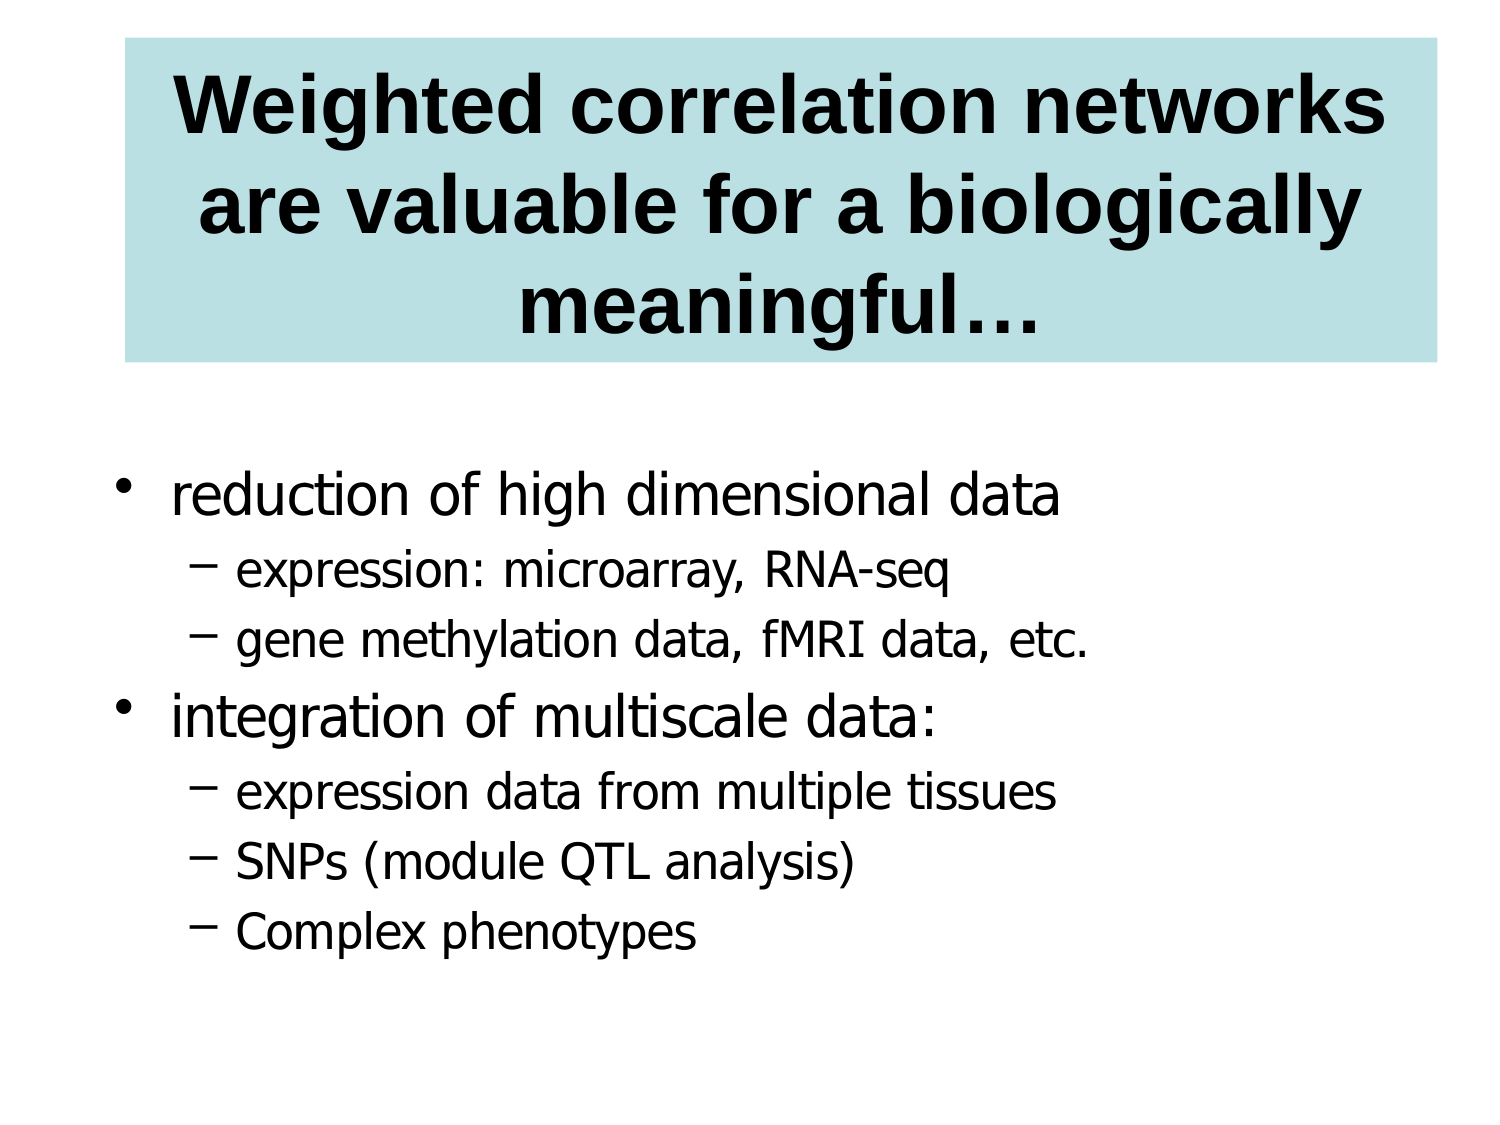

# Weighted correlation networks are valuable for a biologically meaningful…
reduction of high dimensional data
expression: microarray, RNA-seq
gene methylation data, fMRI data, etc.
integration of multiscale data:
expression data from multiple tissues
SNPs (module QTL analysis)
Complex phenotypes